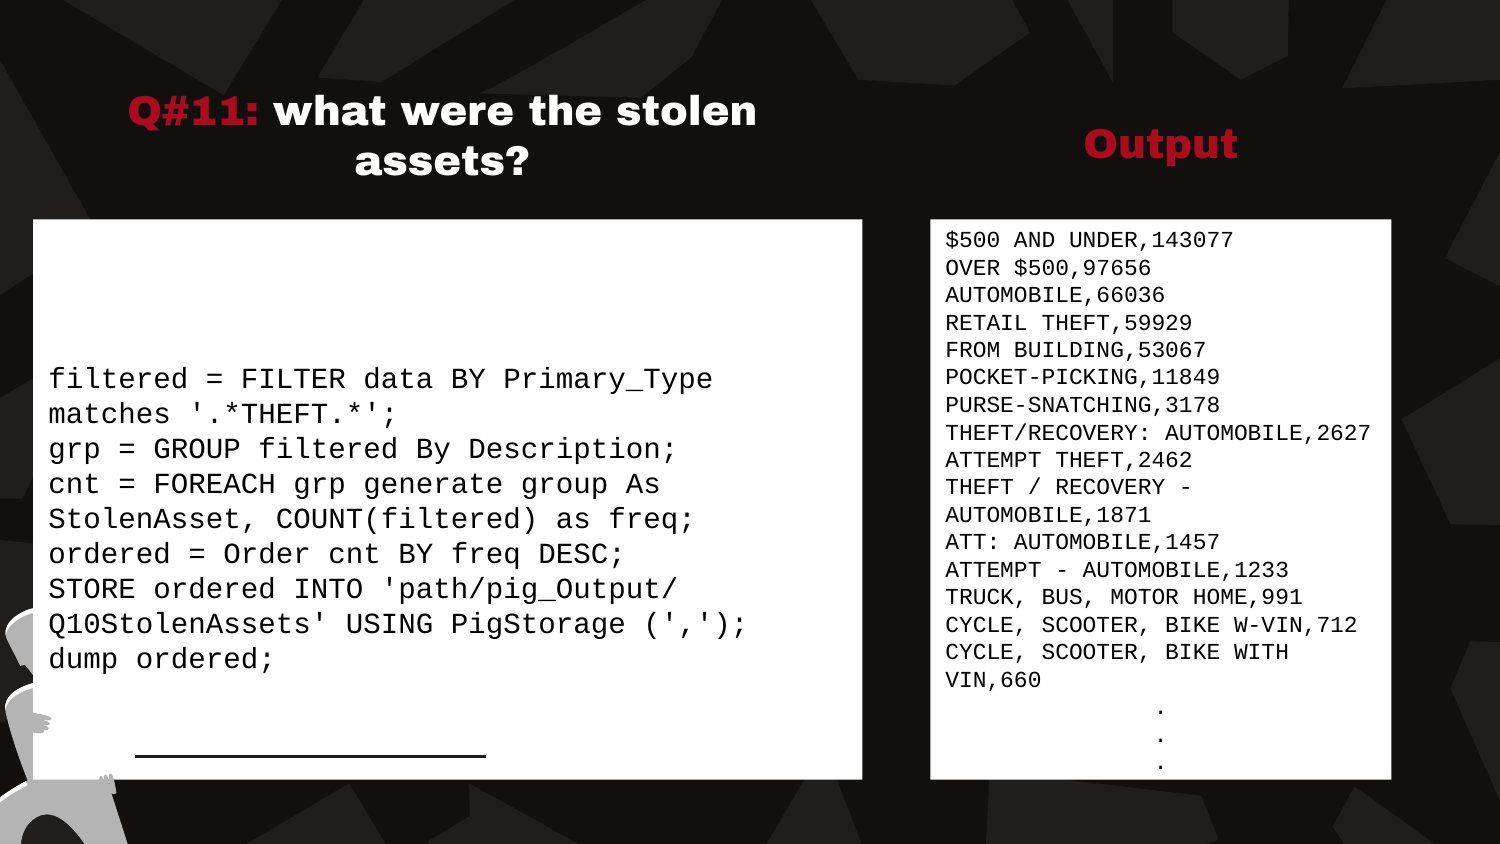

# Q#11: what were the stolen assets?
Output

filtered = FILTER data BY Primary_Type  matches '.*THEFT.*';
grp = GROUP filtered By Description;
cnt = FOREACH grp generate group As StolenAsset, COUNT(filtered) as freq;
ordered = Order cnt BY freq DESC;
STORE ordered INTO 'path/pig_Output/ Q10StolenAssets' USING PigStorage (',');
dump ordered;
$500 AND UNDER,143077
OVER $500,97656
AUTOMOBILE,66036
RETAIL THEFT,59929
FROM BUILDING,53067
POCKET-PICKING,11849
PURSE-SNATCHING,3178
THEFT/RECOVERY: AUTOMOBILE,2627
ATTEMPT THEFT,2462
THEFT / RECOVERY - AUTOMOBILE,1871
ATT: AUTOMOBILE,1457
ATTEMPT - AUTOMOBILE,1233
TRUCK, BUS, MOTOR HOME,991
CYCLE, SCOOTER, BIKE W-VIN,712
CYCLE, SCOOTER, BIKE WITH VIN,660
.
.
.